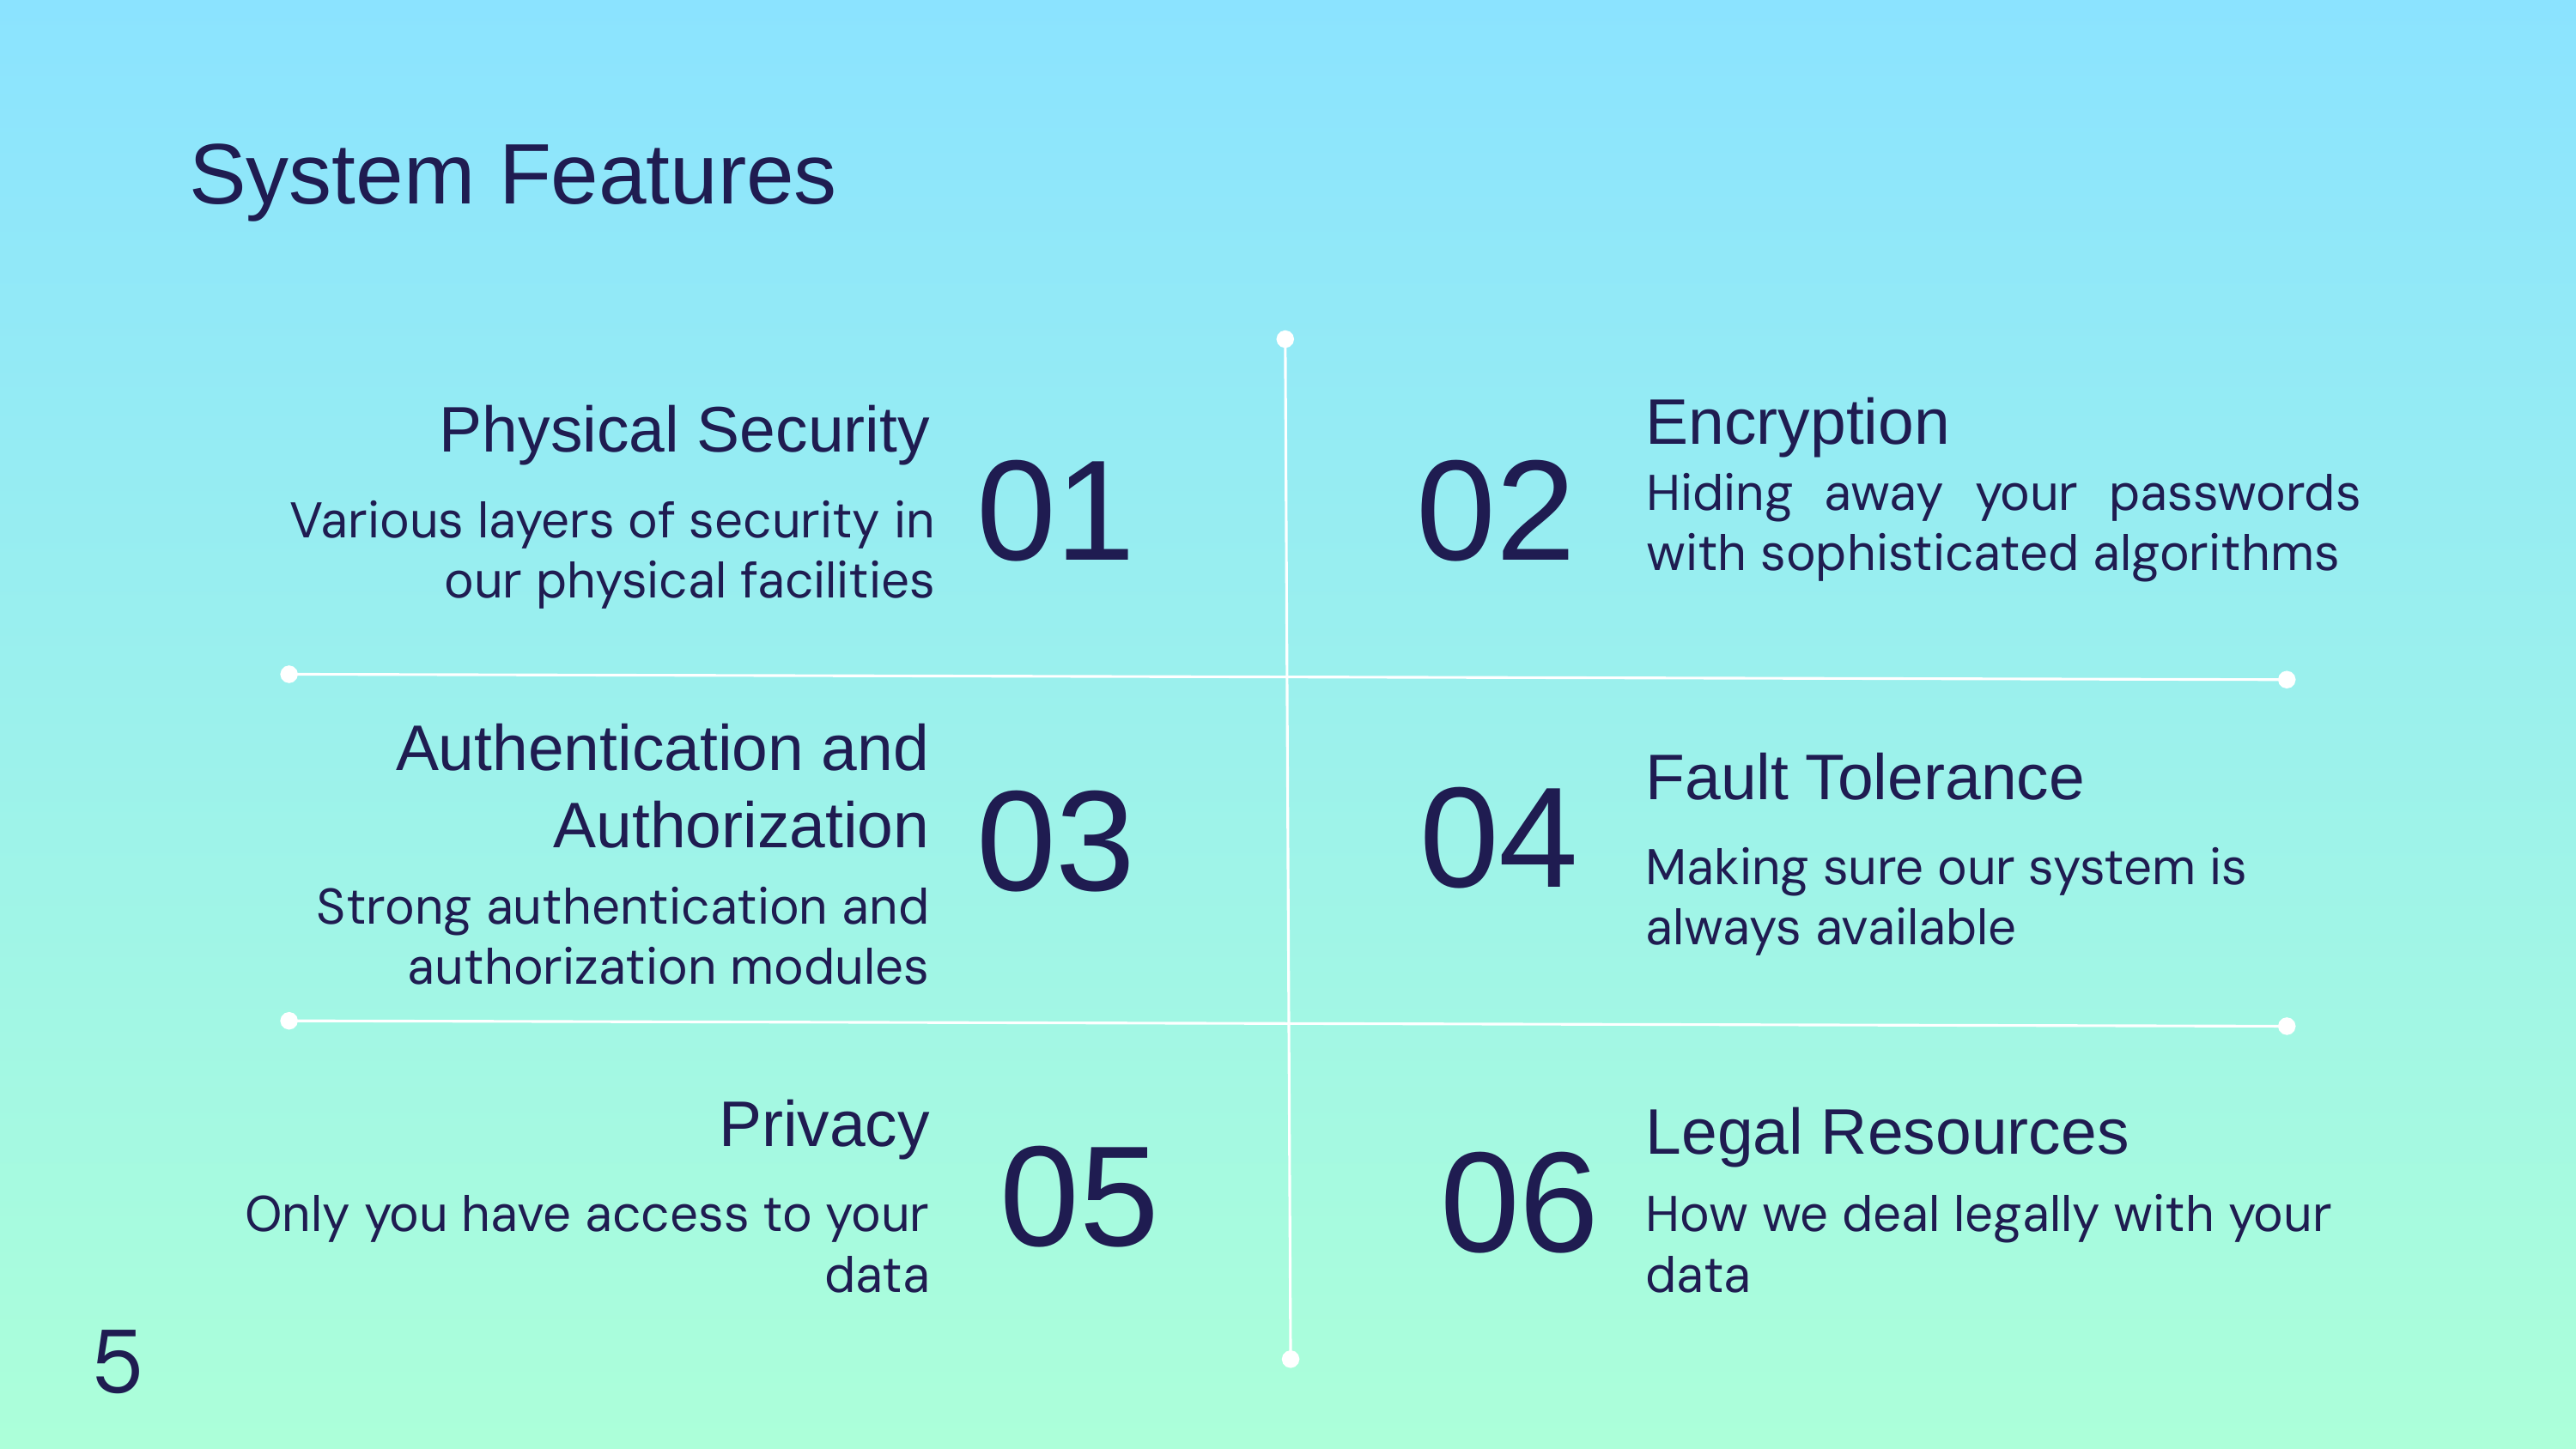

System Features
Encryption
Physical Security
01
02
Hiding away your passwords with sophisticated algorithms
Various layers of security in our physical facilities

Authentication and Authorization
Fault Tolerance
04
03
Making sure our system is always available

Strong authentication and authorization modules

Privacy
Legal Resources
05
06
Only you have access to your data

How we deal legally with your data
5